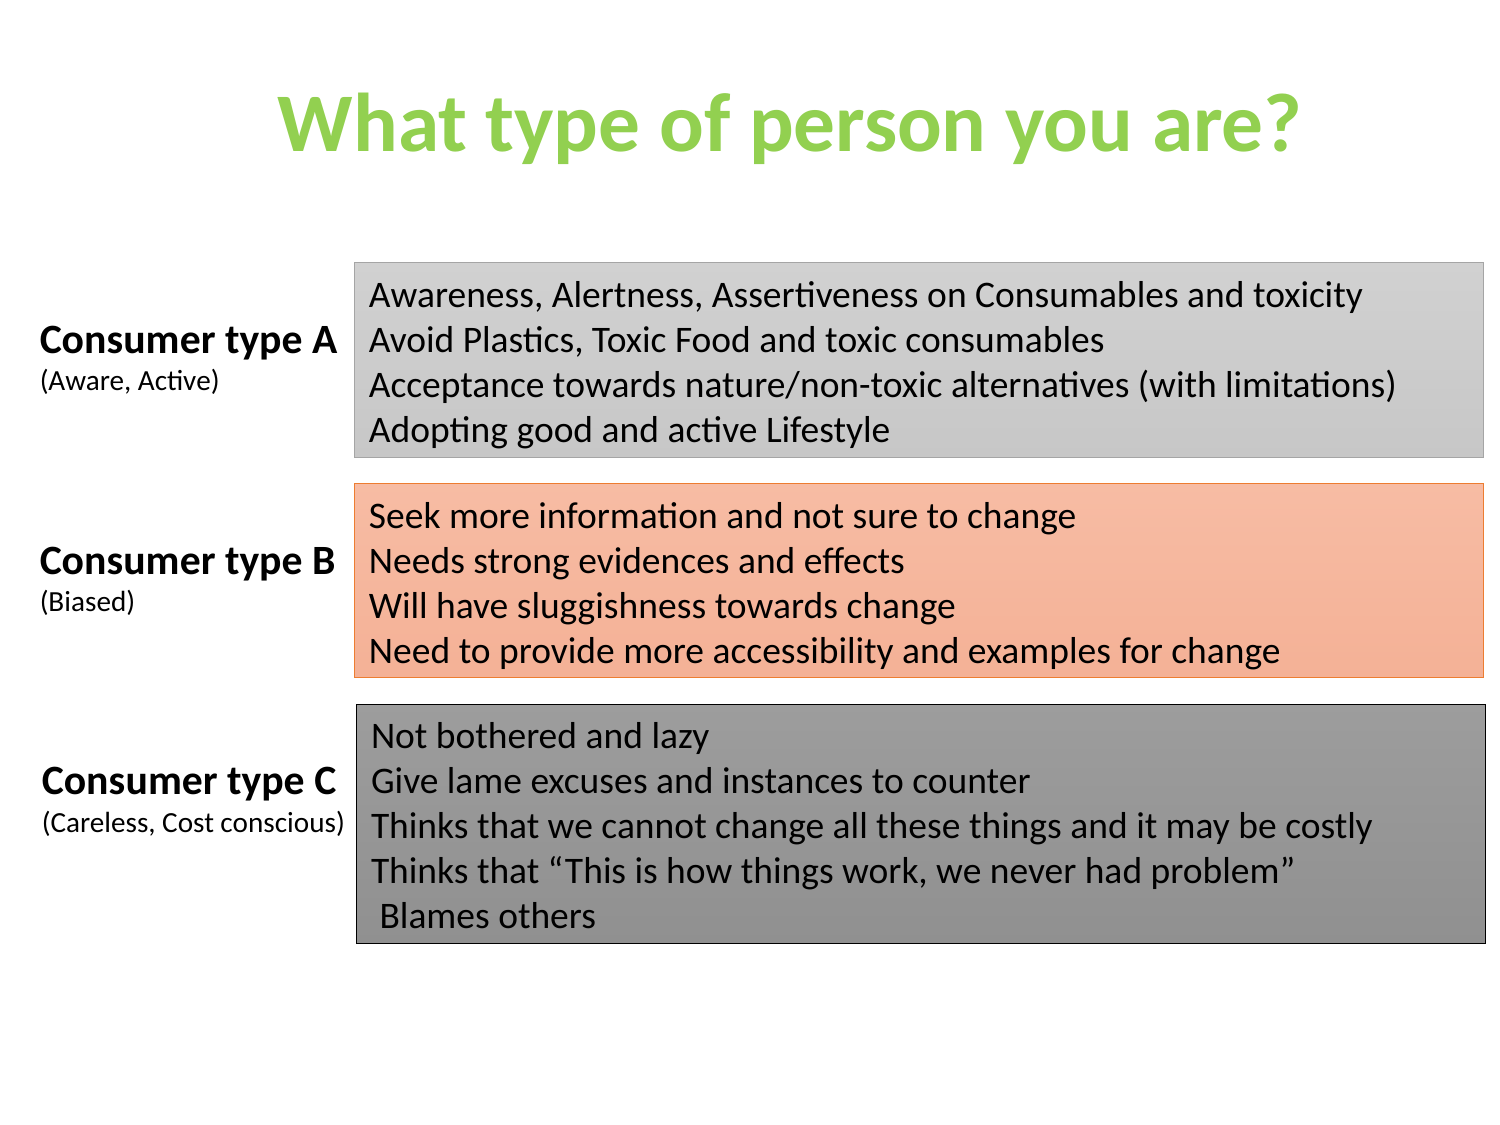

What type of person you are?
Globally, about 19% of all cancers were estimated to be attributable to the environment, resulting 1.3 million deaths each
Awareness, Alertness, Assertiveness on Consumables and toxicity
Avoid Plastics, Toxic Food and toxic consumables
Acceptance towards nature/non-toxic alternatives (with limitations)
Adopting good and active Lifestyle
Consumer type A
(Aware, Active)
Seek more information and not sure to change
Needs strong evidences and effects
Will have sluggishness towards change
Need to provide more accessibility and examples for change
Consumer type B
(Biased)
Not bothered and lazy
Give lame excuses and instances to counter
Thinks that we cannot change all these things and it may be costly
Thinks that “This is how things work, we never had problem”
 Blames others
Consumer type C
(Careless, Cost conscious)